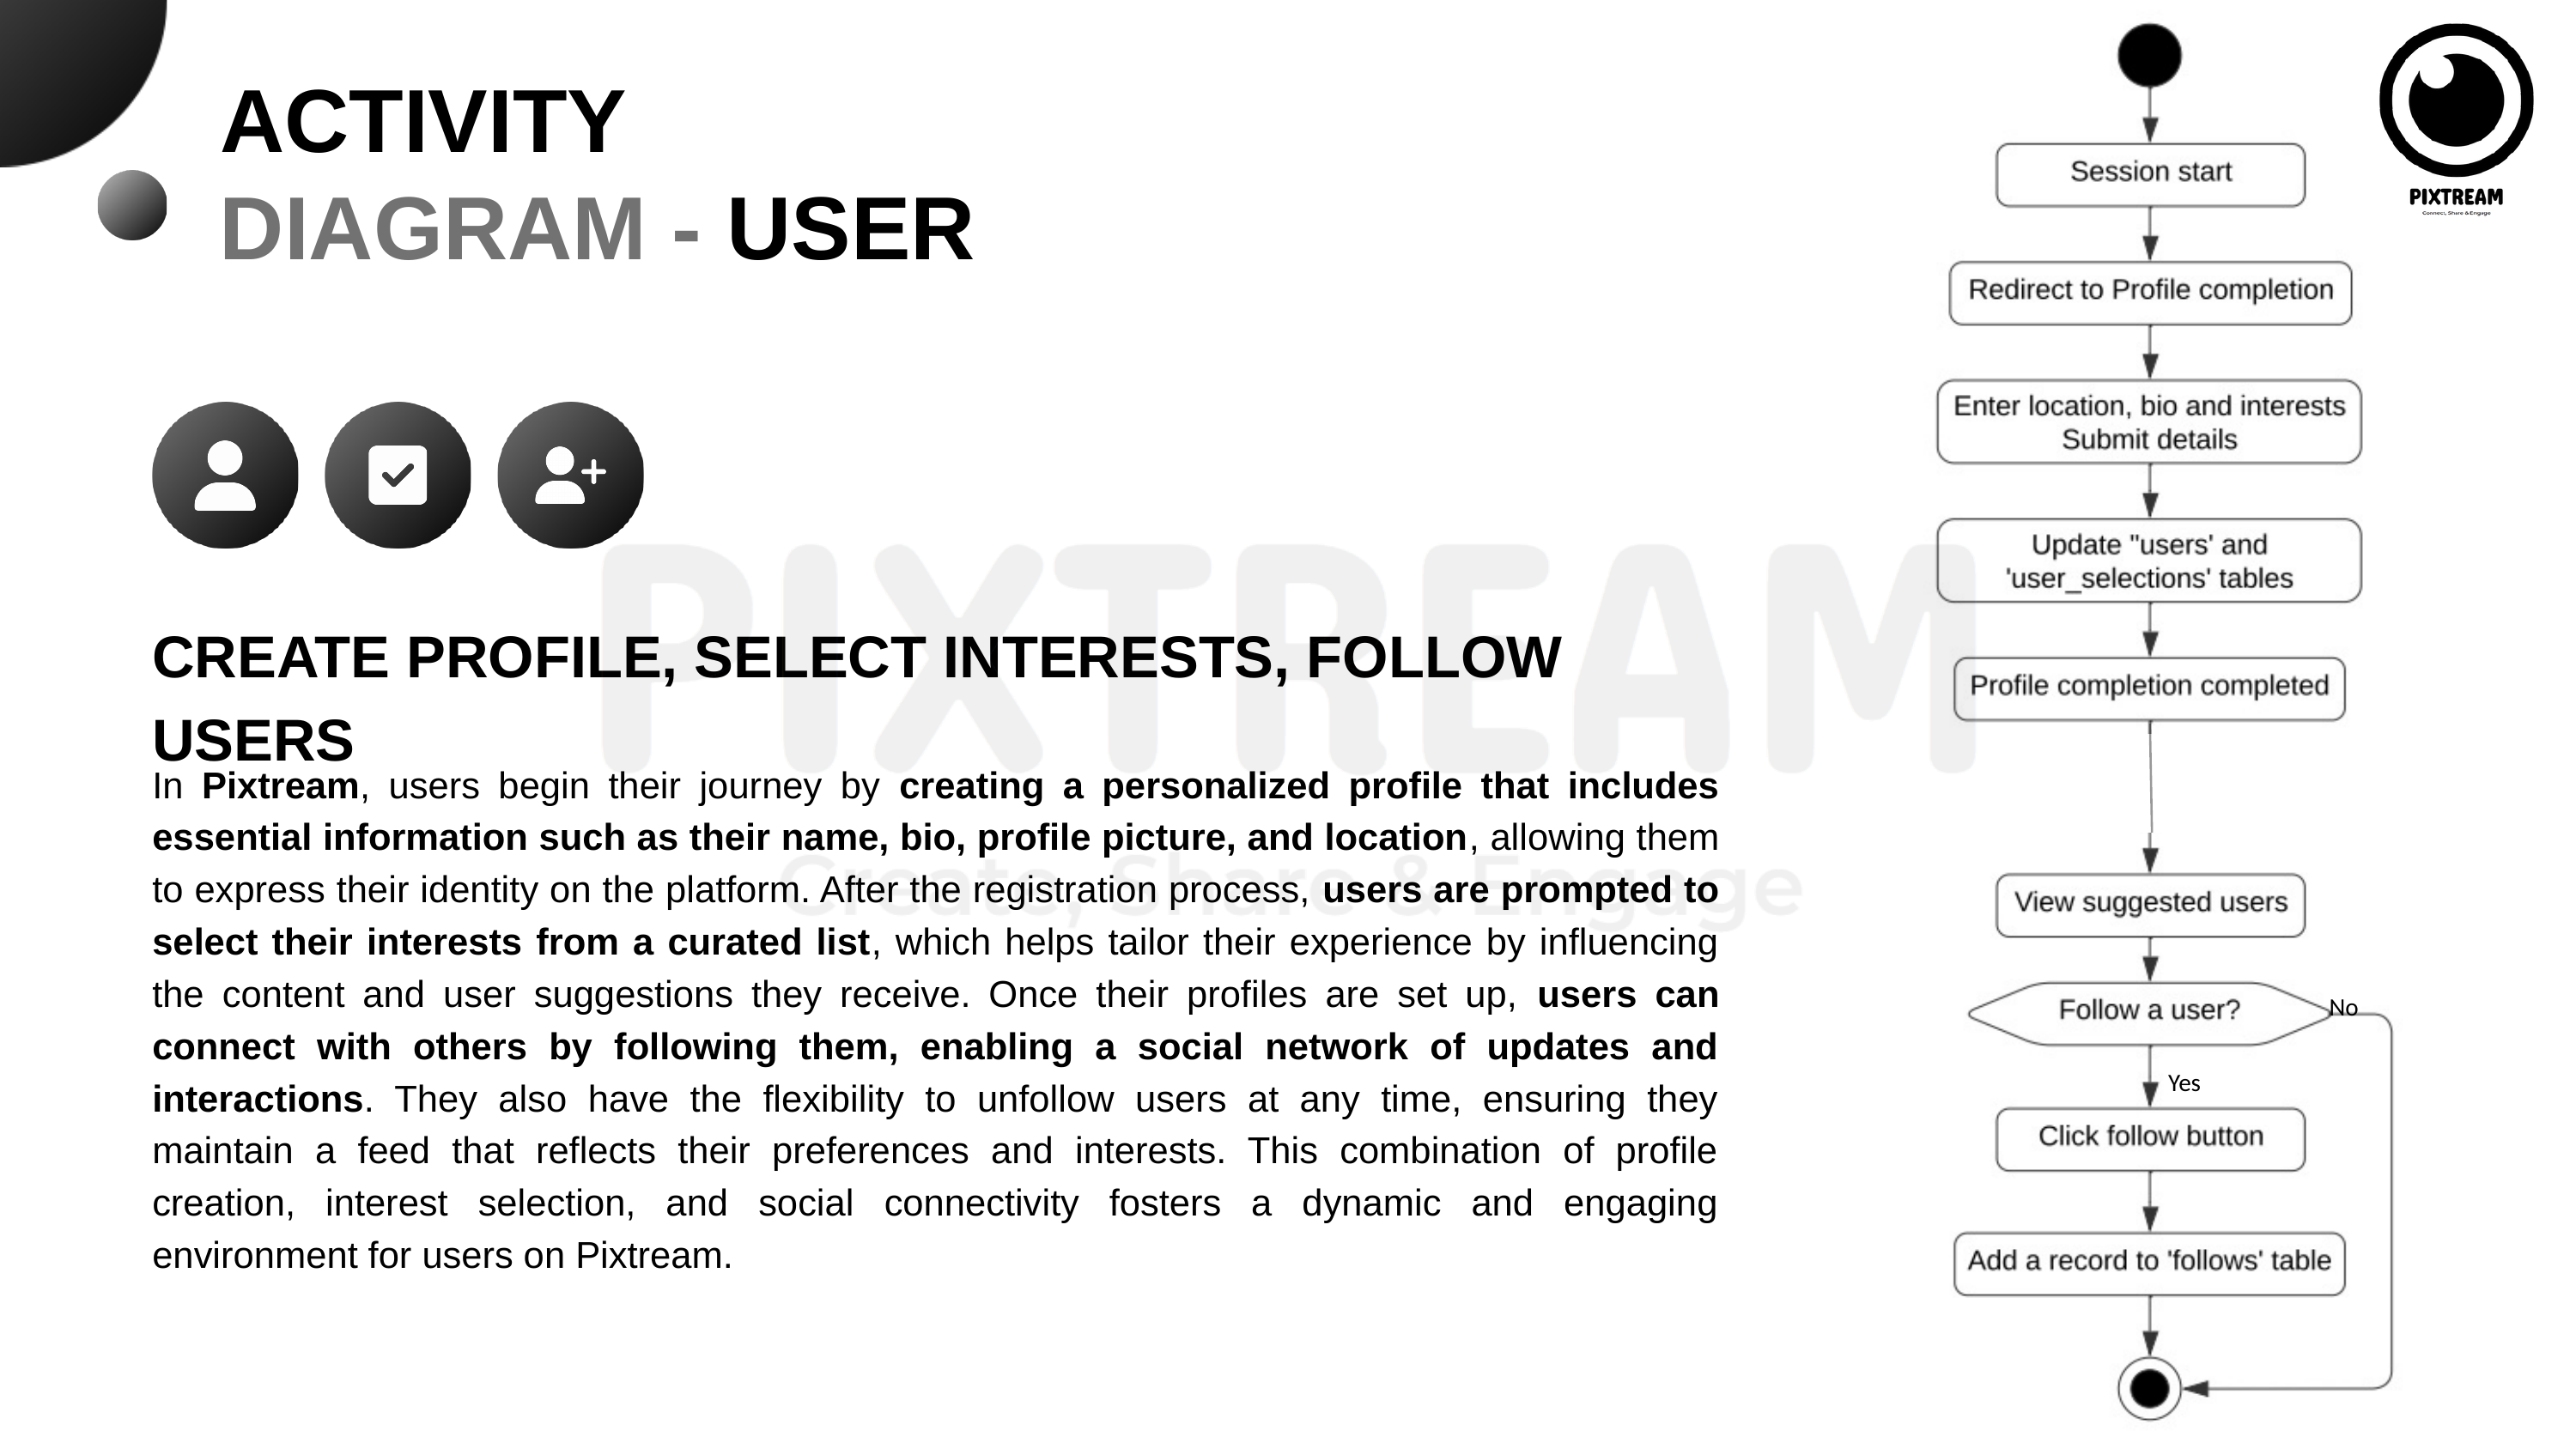

ACTIVITY
DIAGRAM - USER

CREATE PROFILE, SELECT INTERESTS, FOLLOW USERS

In Pixtream, users begin their journey by creating a personalized profile that includes essential information such as their name, bio, profile picture, and location, allowing them to express their identity on the platform. After the registration process, users are prompted to select their interests from a curated list, which helps tailor their experience by influencing the content and user suggestions they receive. Once their profiles are set up, users can connect with others by following them, enabling a social network of updates and interactions. They also have the flexibility to unfollow users at any time, ensuring they maintain a feed that reflects their preferences and interests. This combination of profile creation, interest selection, and social connectivity fosters a dynamic and engaging environment for users on Pixtream.

No
Yes